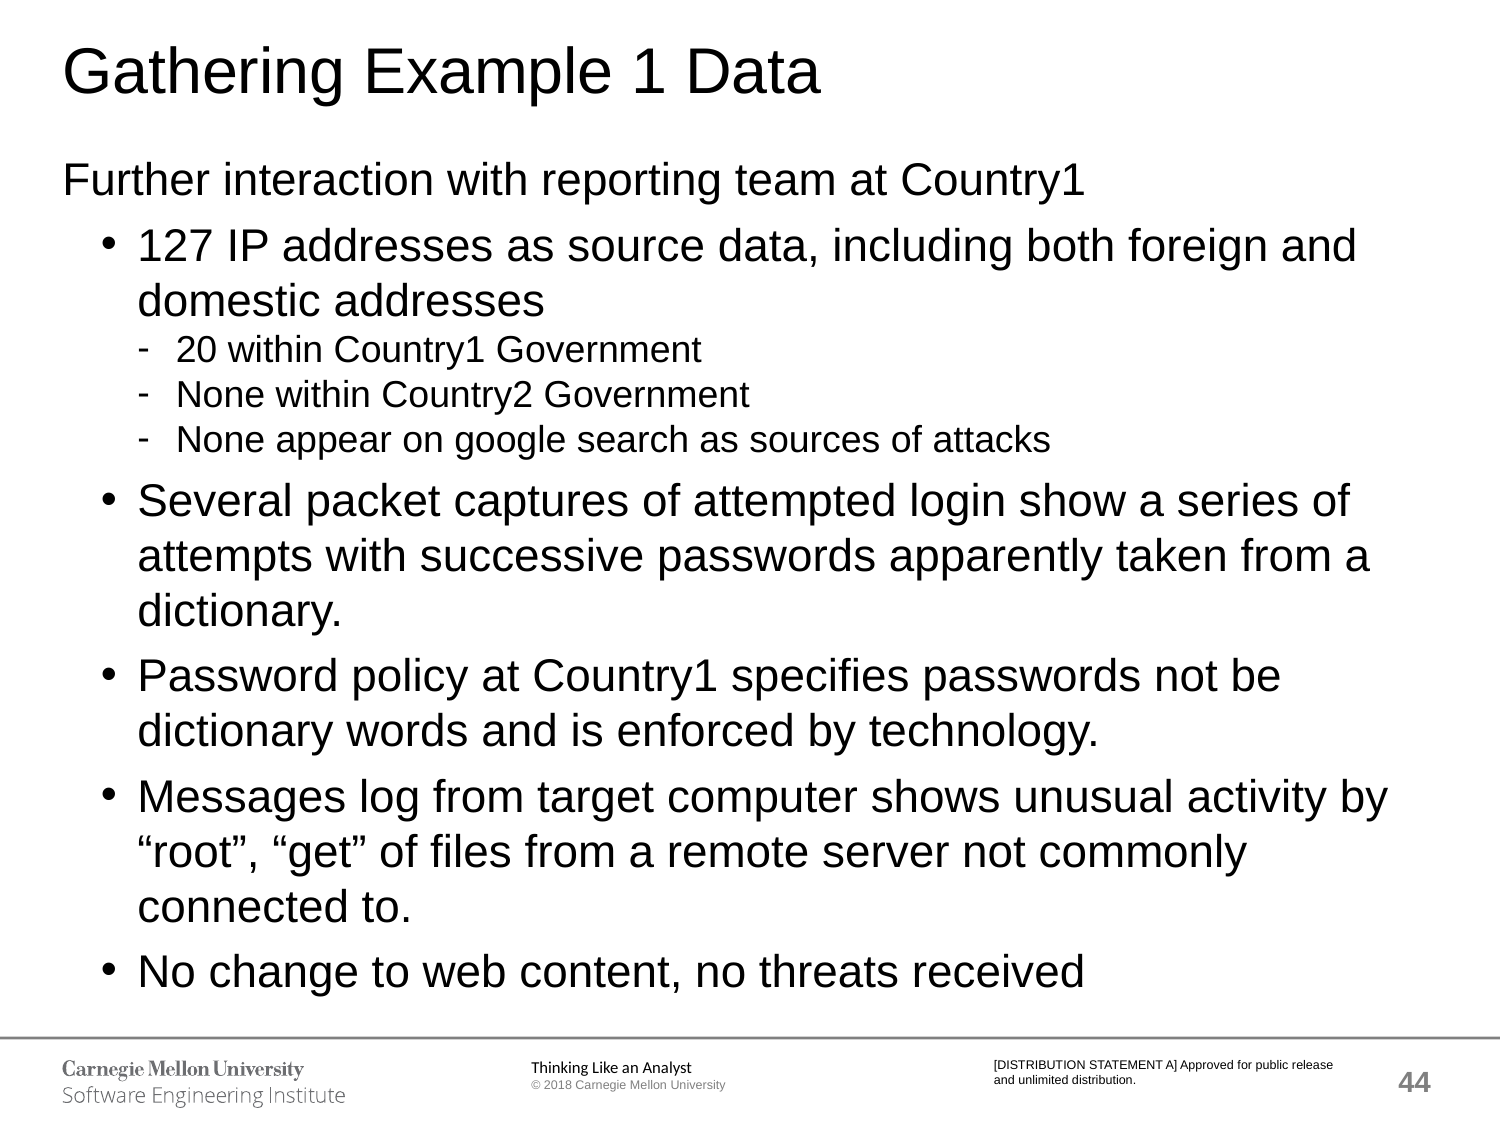

# Gathering Example 1 Data
Further interaction with reporting team at Country1
127 IP addresses as source data, including both foreign and domestic addresses
20 within Country1 Government
None within Country2 Government
None appear on google search as sources of attacks
Several packet captures of attempted login show a series of attempts with successive passwords apparently taken from a dictionary.
Password policy at Country1 specifies passwords not be dictionary words and is enforced by technology.
Messages log from target computer shows unusual activity by “root”, “get” of files from a remote server not commonly connected to.
No change to web content, no threats received